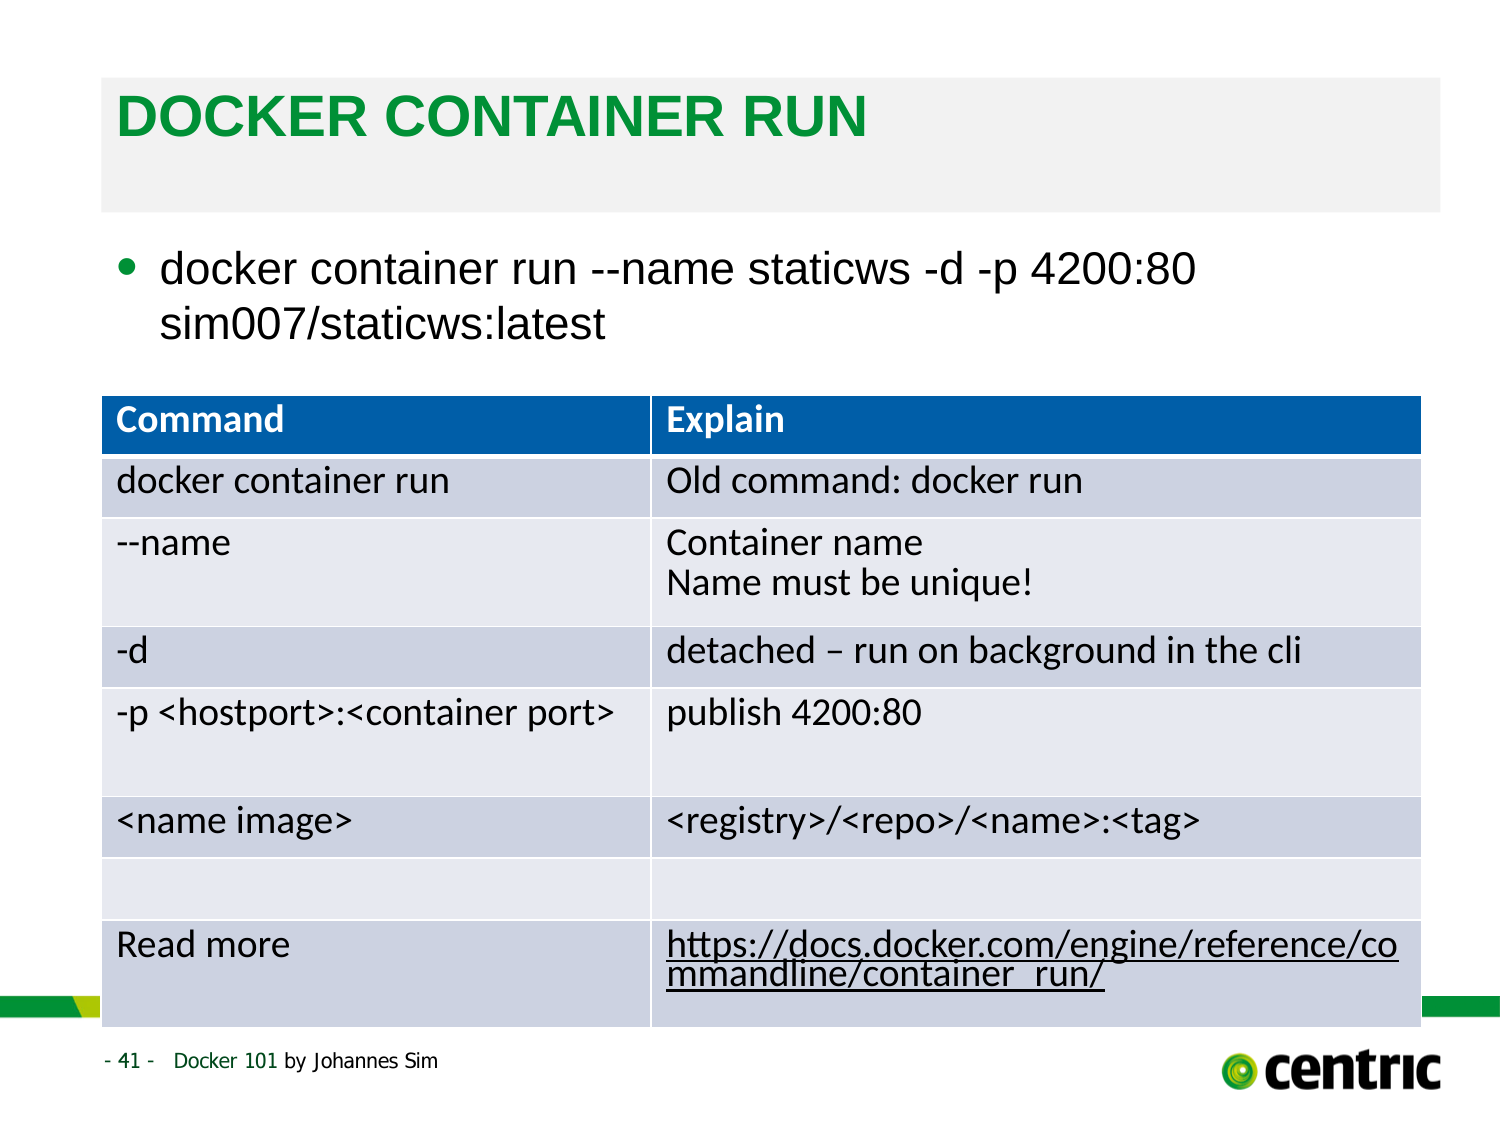

# DOCKER CONTAINER RUN
docker container run --name staticws -d -p 4200:80 sim007/staticws:latest

| Command | Explain |
| --- | --- |
| docker container run | Old command: docker run |
| --name | Container name Name must be unique! |
| -d | detached – run on background in the cli |
| -p <hostport>:<container port> | publish 4200:80 |
| <name image> | <registry>/<repo>/<name>:<tag> |
|  |  |
| Read more | https://docs.docker.com/engine/reference/commandline/container\_run/ |